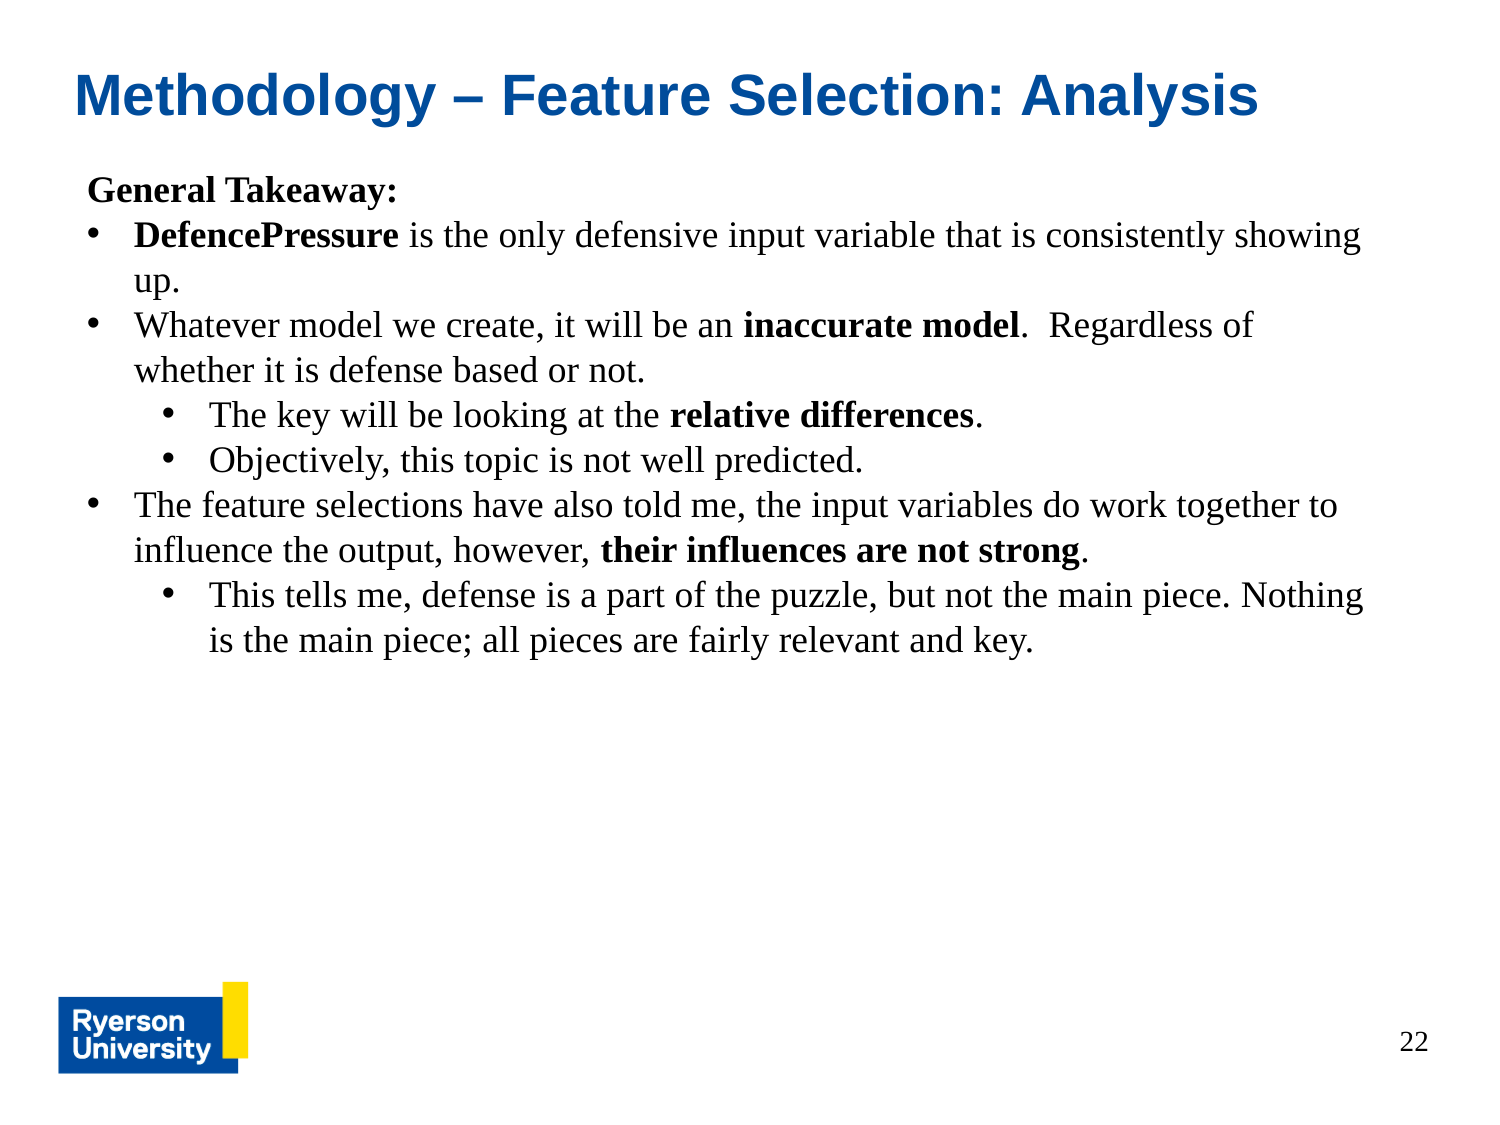

Methodology – Feature Selection: Analysis
General Takeaway:
DefencePressure is the only defensive input variable that is consistently showing up.
Whatever model we create, it will be an inaccurate model.  Regardless of whether it is defense based or not.
The key will be looking at the relative differences.
Objectively, this topic is not well predicted.
The feature selections have also told me, the input variables do work together to influence the output, however, their influences are not strong.
This tells me, defense is a part of the puzzle, but not the main piece. Nothing is the main piece; all pieces are fairly relevant and key.
22